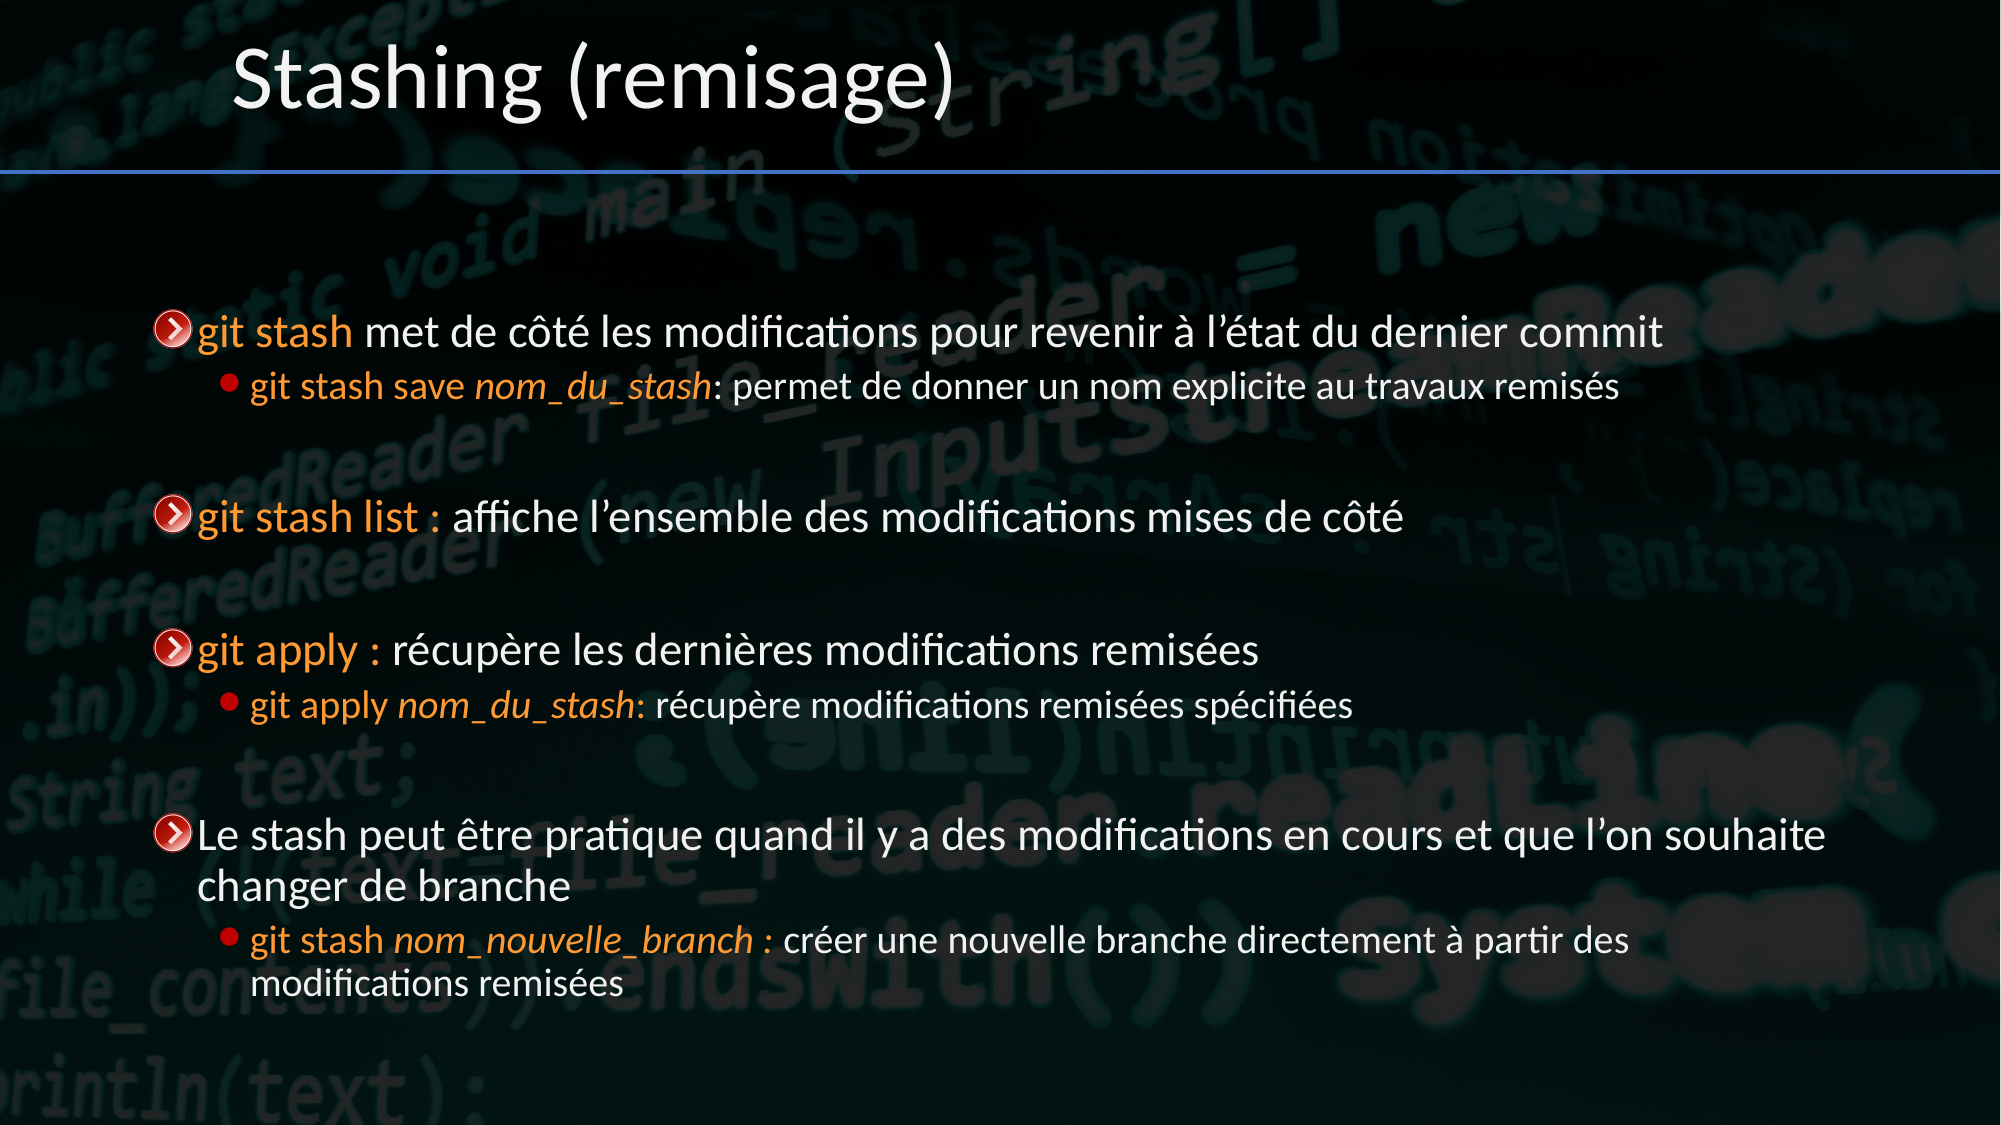

# Stashing (remisage)
git stash met de côté les modifications pour revenir à l’état du dernier commit
git stash save nom_du_stash: permet de donner un nom explicite au travaux remisés

git stash list : affiche l’ensemble des modifications mises de côté

git apply : récupère les dernières modifications remisées
git apply nom_du_stash: récupère modifications remisées spécifiées

Le stash peut être pratique quand il y a des modifications en cours et que l’on souhaite changer de branche
git stash nom_nouvelle_branch : créer une nouvelle branche directement à partir des modifications remisées